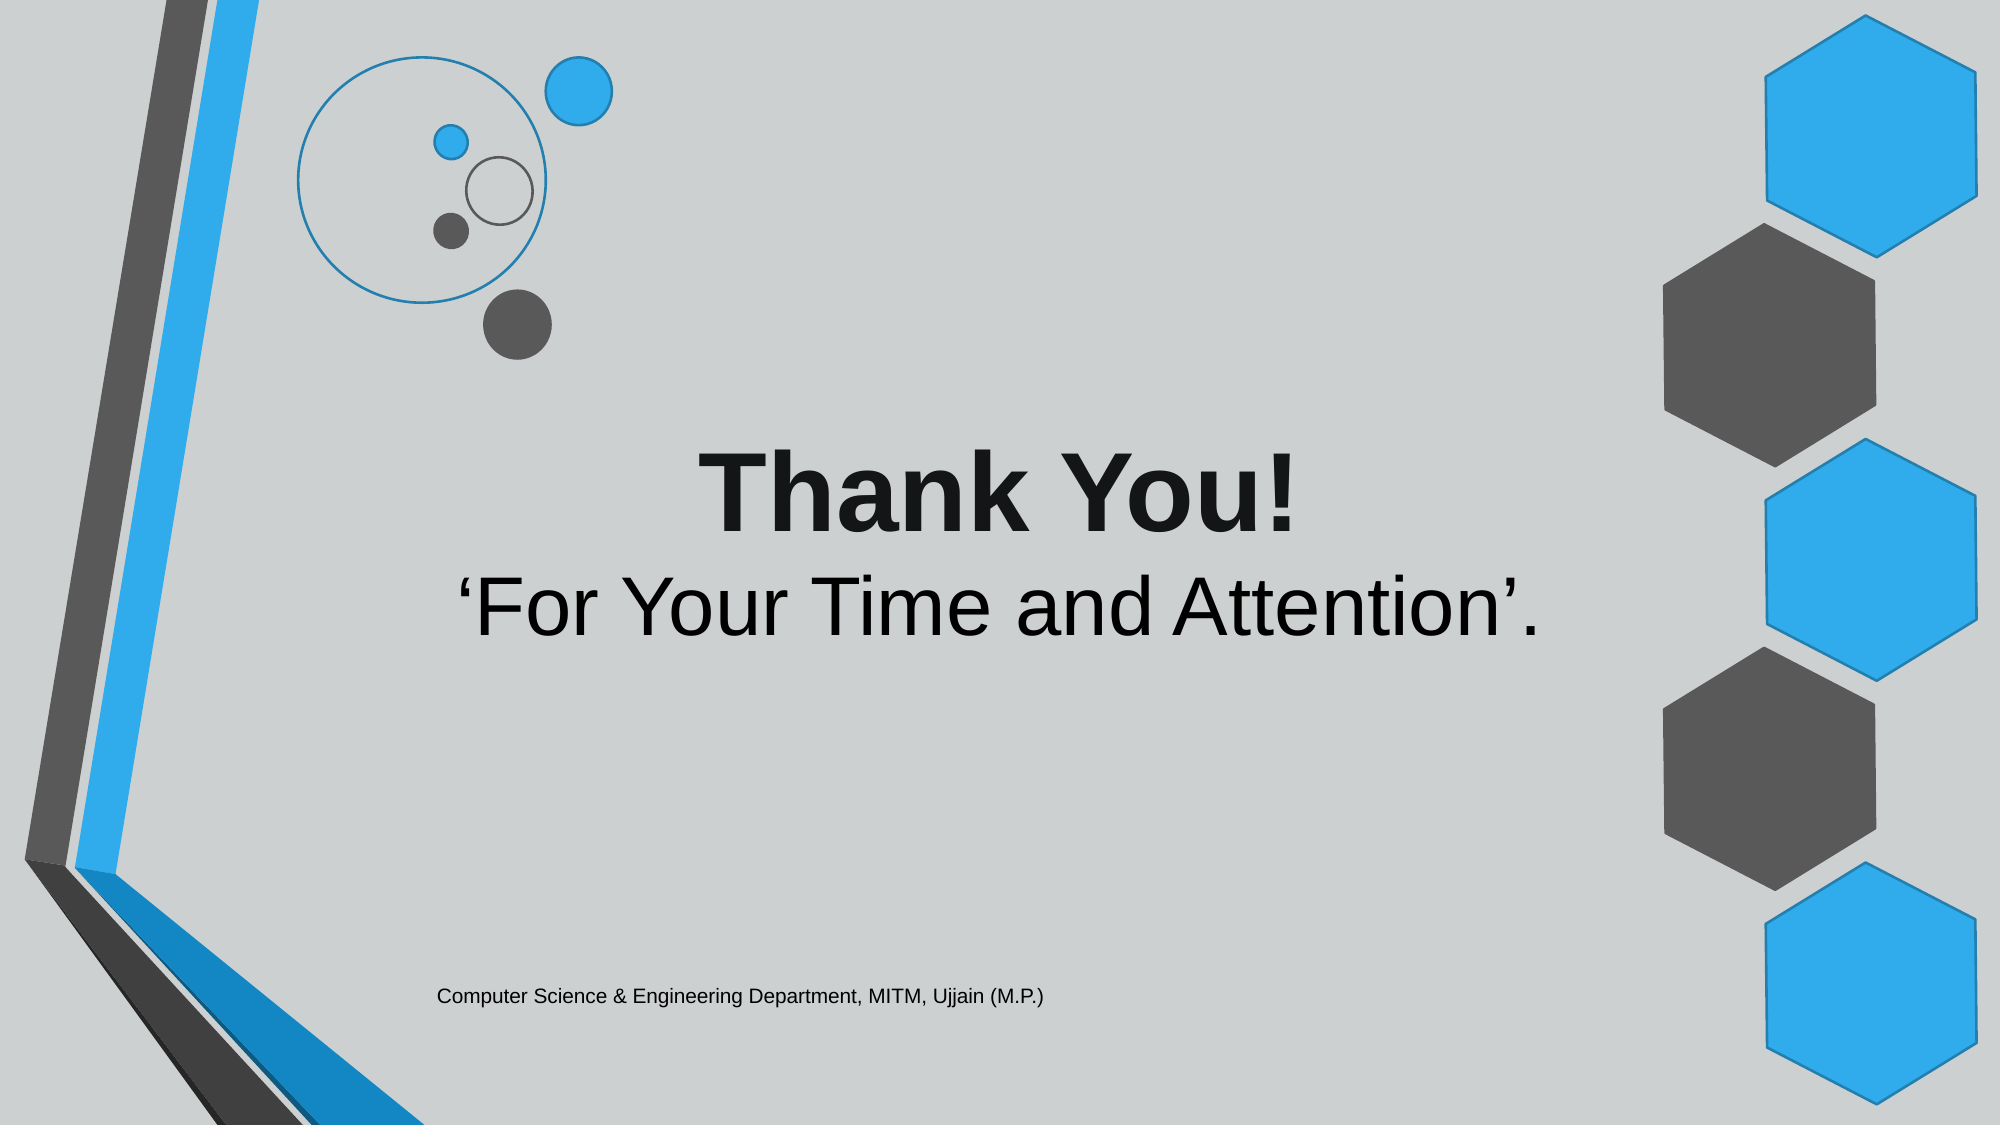

Thank You!

# ‘For Your Time and Attention’.

Computer Science & Engineering Department, MITM, Ujjain (M.P.)